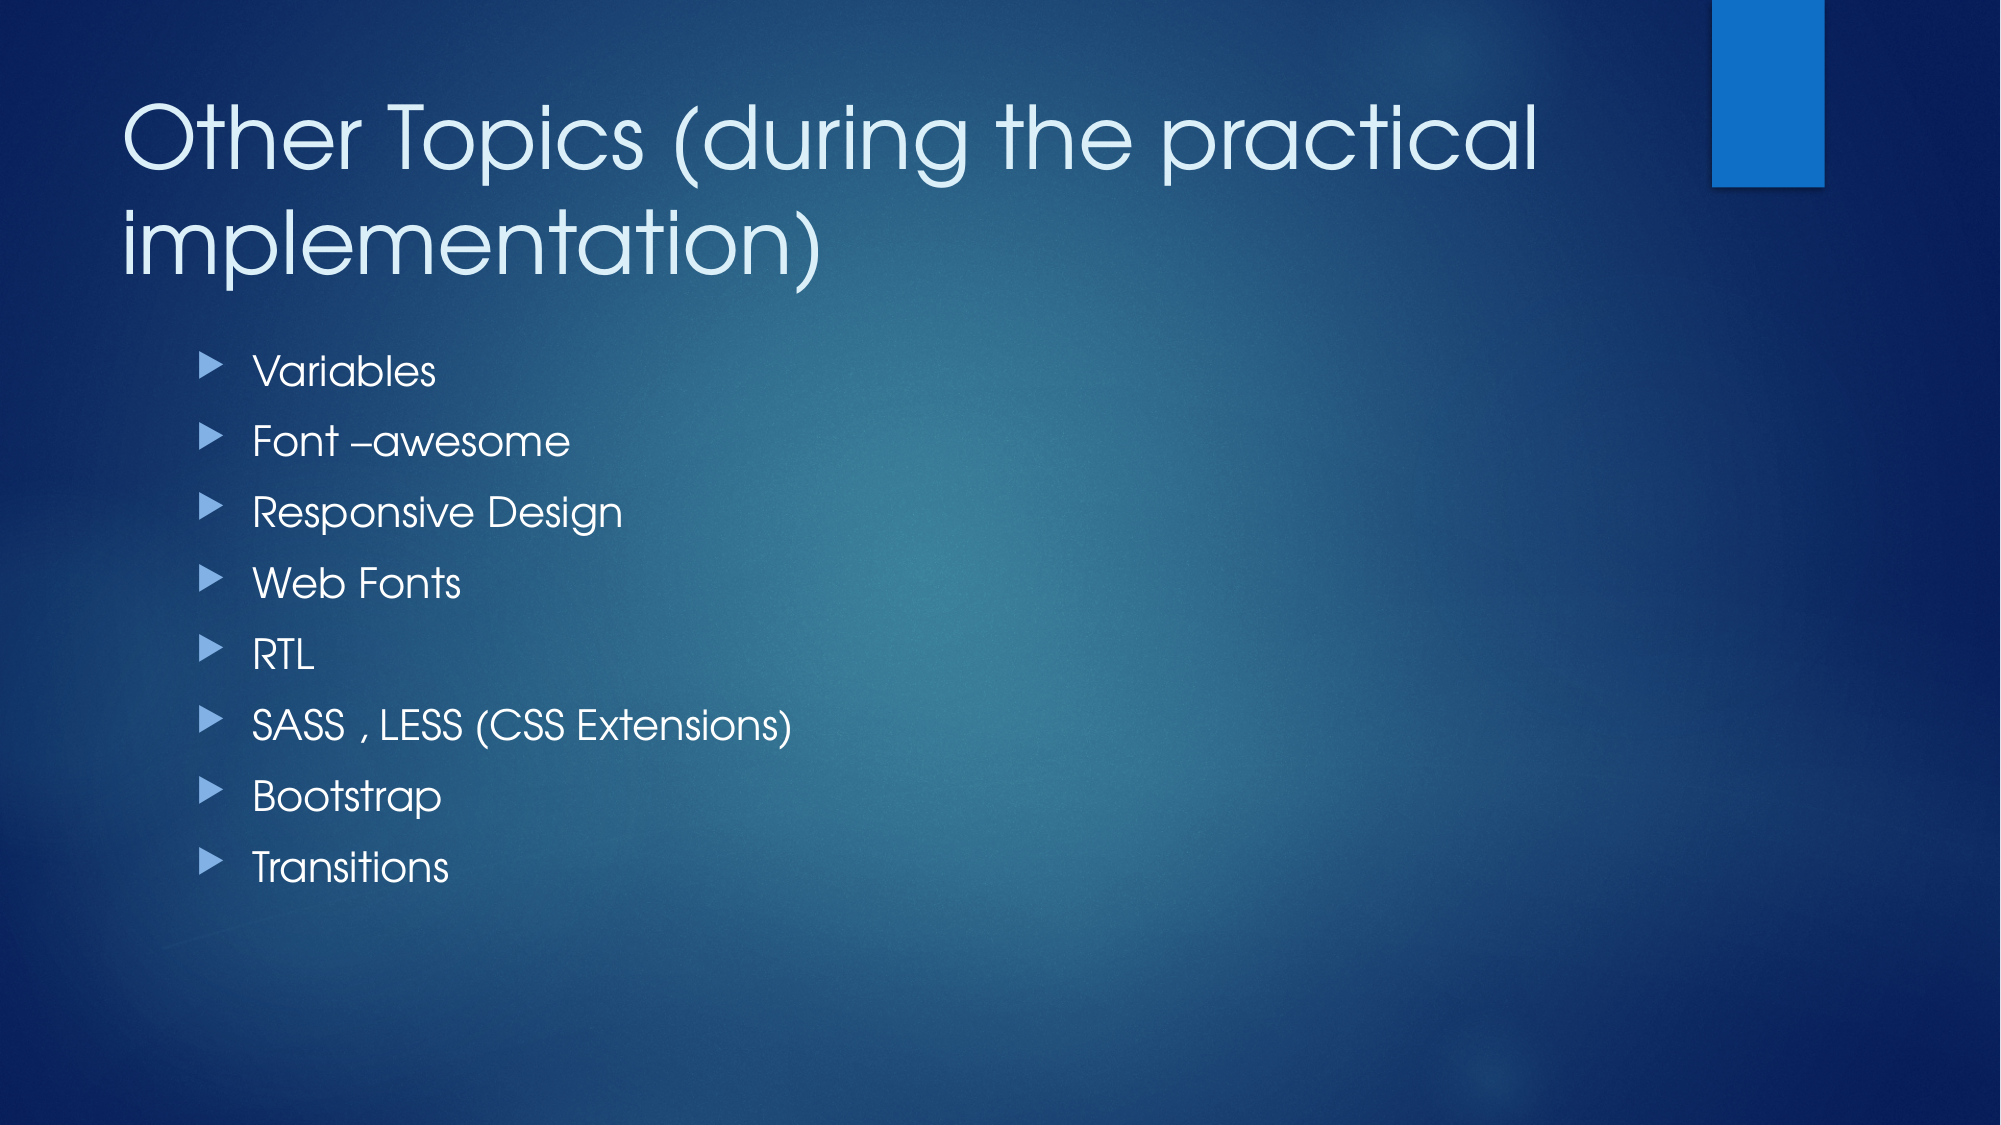

# Other Topics (during the practical implementation)
Variables
Font –awesome
Responsive Design
Web Fonts
RTL
SASS , LESS (CSS Extensions)
Bootstrap
Transitions